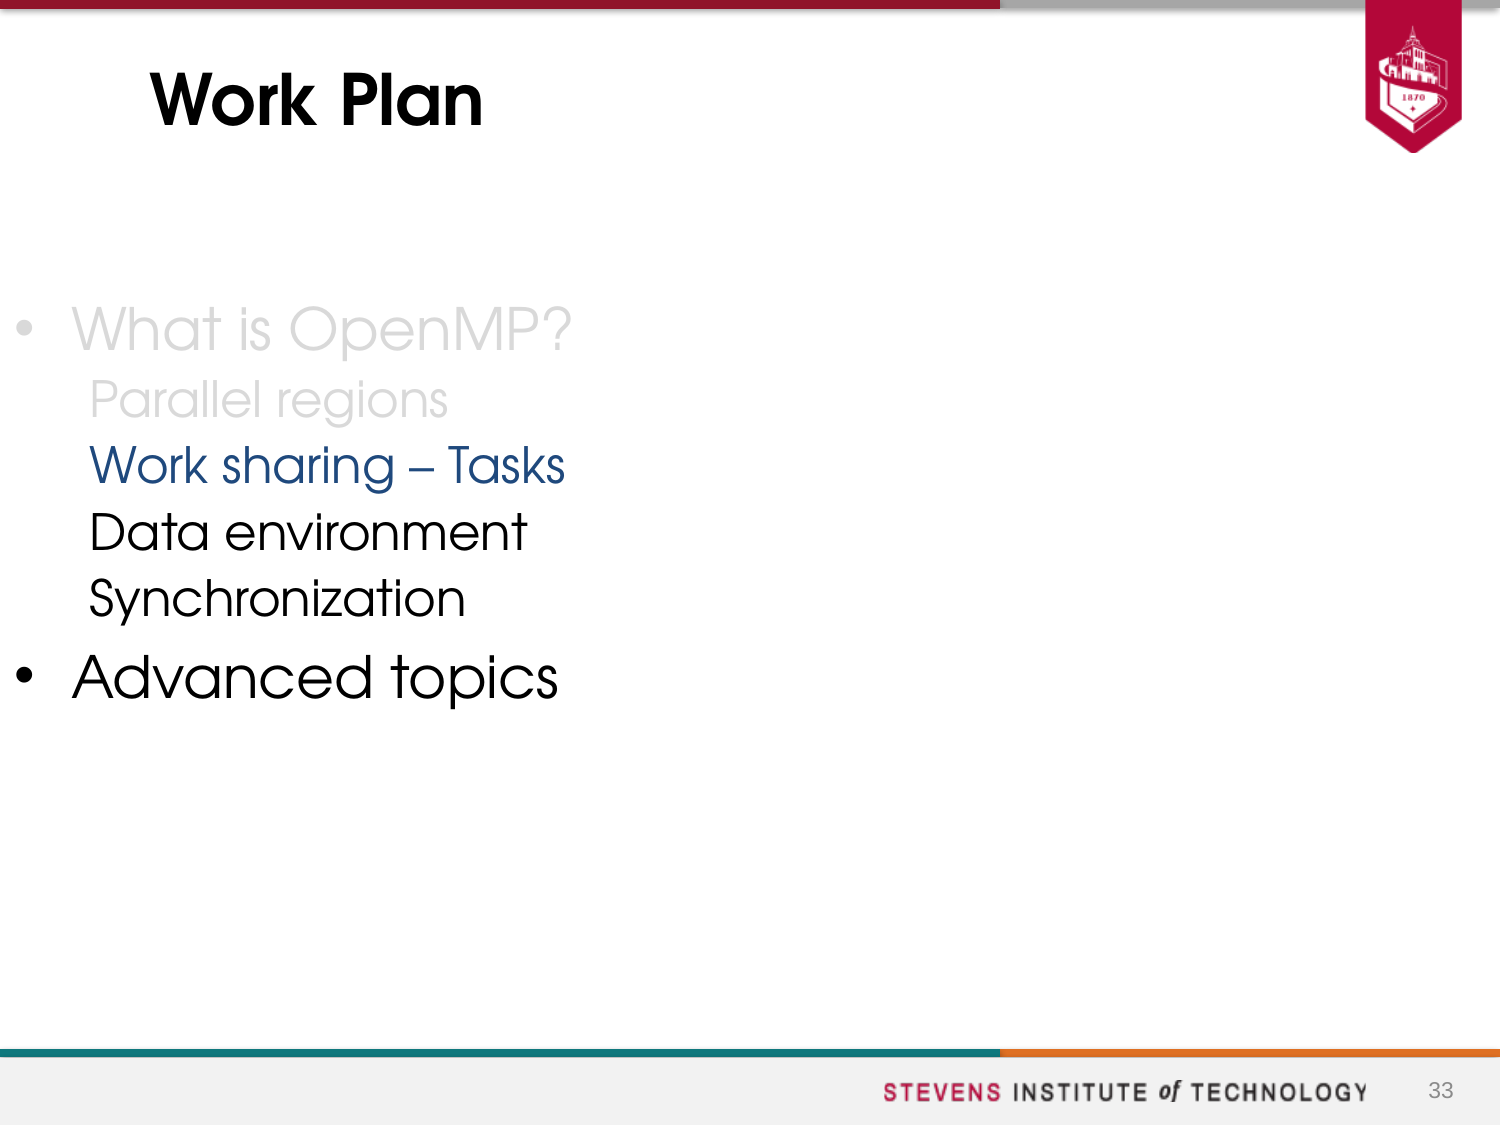

# Work Plan
What is OpenMP?
Parallel regions
Work sharing – Tasks
Data environment
Synchronization
Advanced topics
33